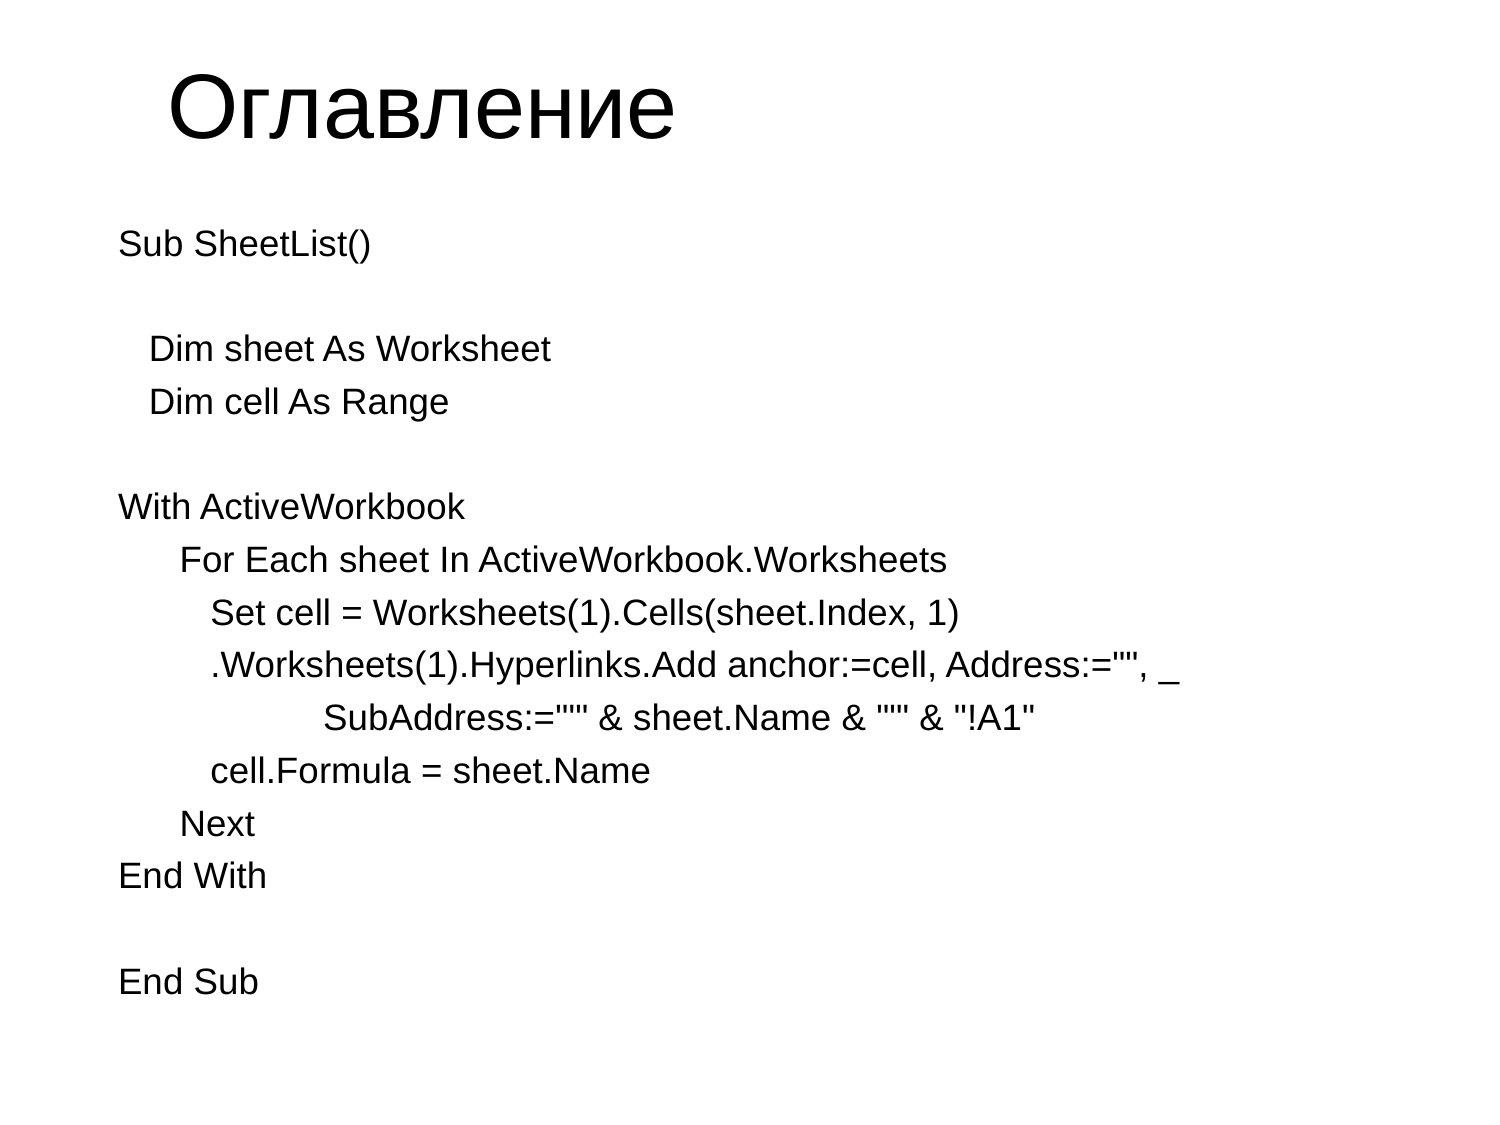

# Оглавление
Sub SheetList()

   Dim sheet As Worksheet
   Dim cell As Range

With ActiveWorkbook
      For Each sheet In ActiveWorkbook.Worksheets
         Set cell = Worksheets(1).Cells(sheet.Index, 1)
         .Worksheets(1).Hyperlinks.Add anchor:=cell, Address:="", _
                    SubAddress:="'" & sheet.Name & "'" & "!A1"
         cell.Formula = sheet.Name
      Next
End With

End Sub